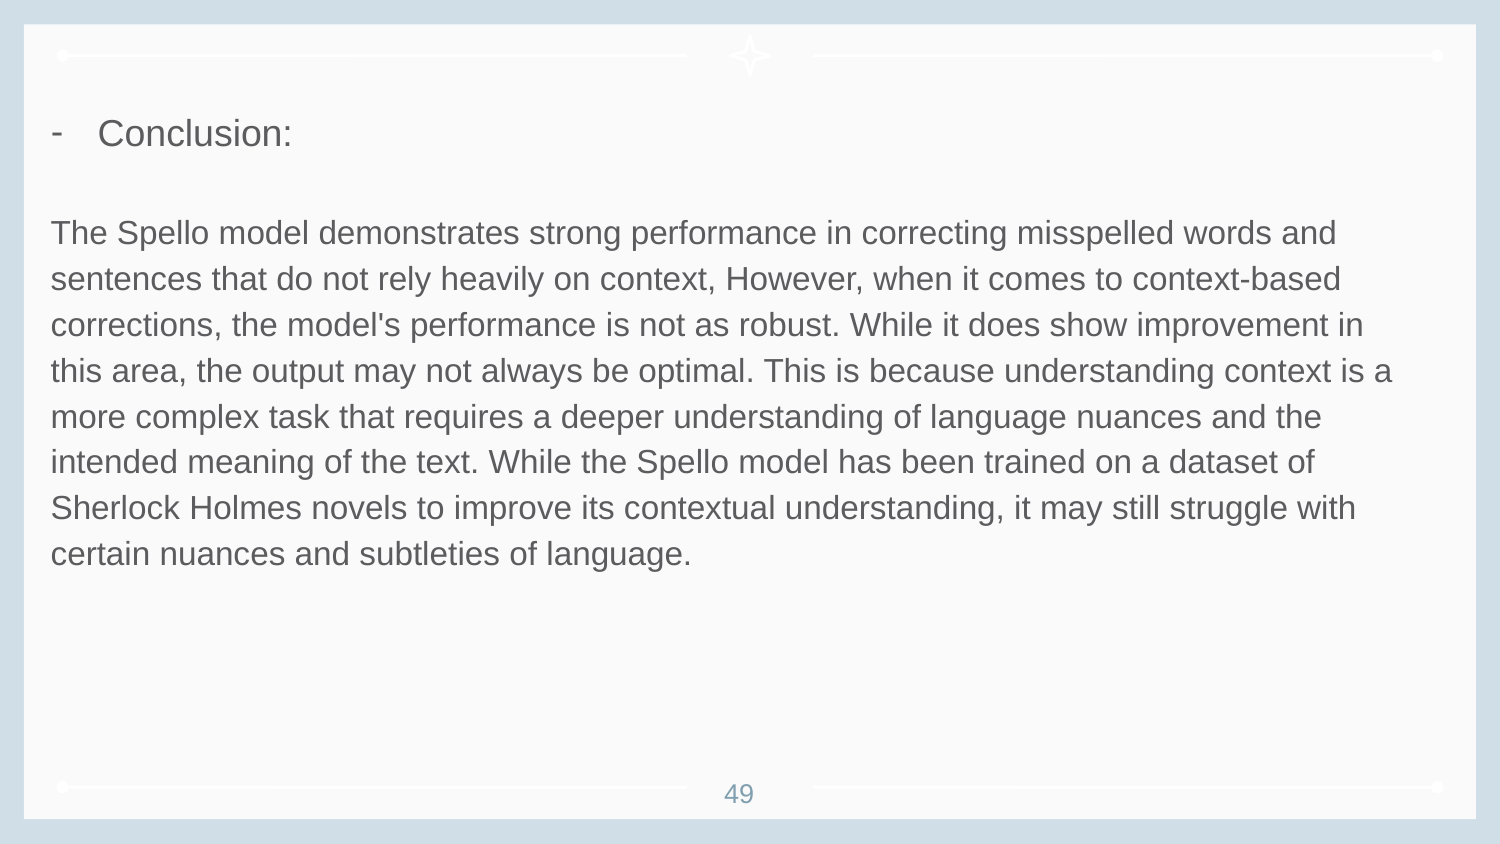

Conclusion:

The Spello model demonstrates strong performance in correcting misspelled words and sentences that do not rely heavily on context, However, when it comes to context-based corrections, the model's performance is not as robust. While it does show improvement in this area, the output may not always be optimal. This is because understanding context is a more complex task that requires a deeper understanding of language nuances and the intended meaning of the text. While the Spello model has been trained on a dataset of Sherlock Holmes novels to improve its contextual understanding, it may still struggle with certain nuances and subtleties of language.

49